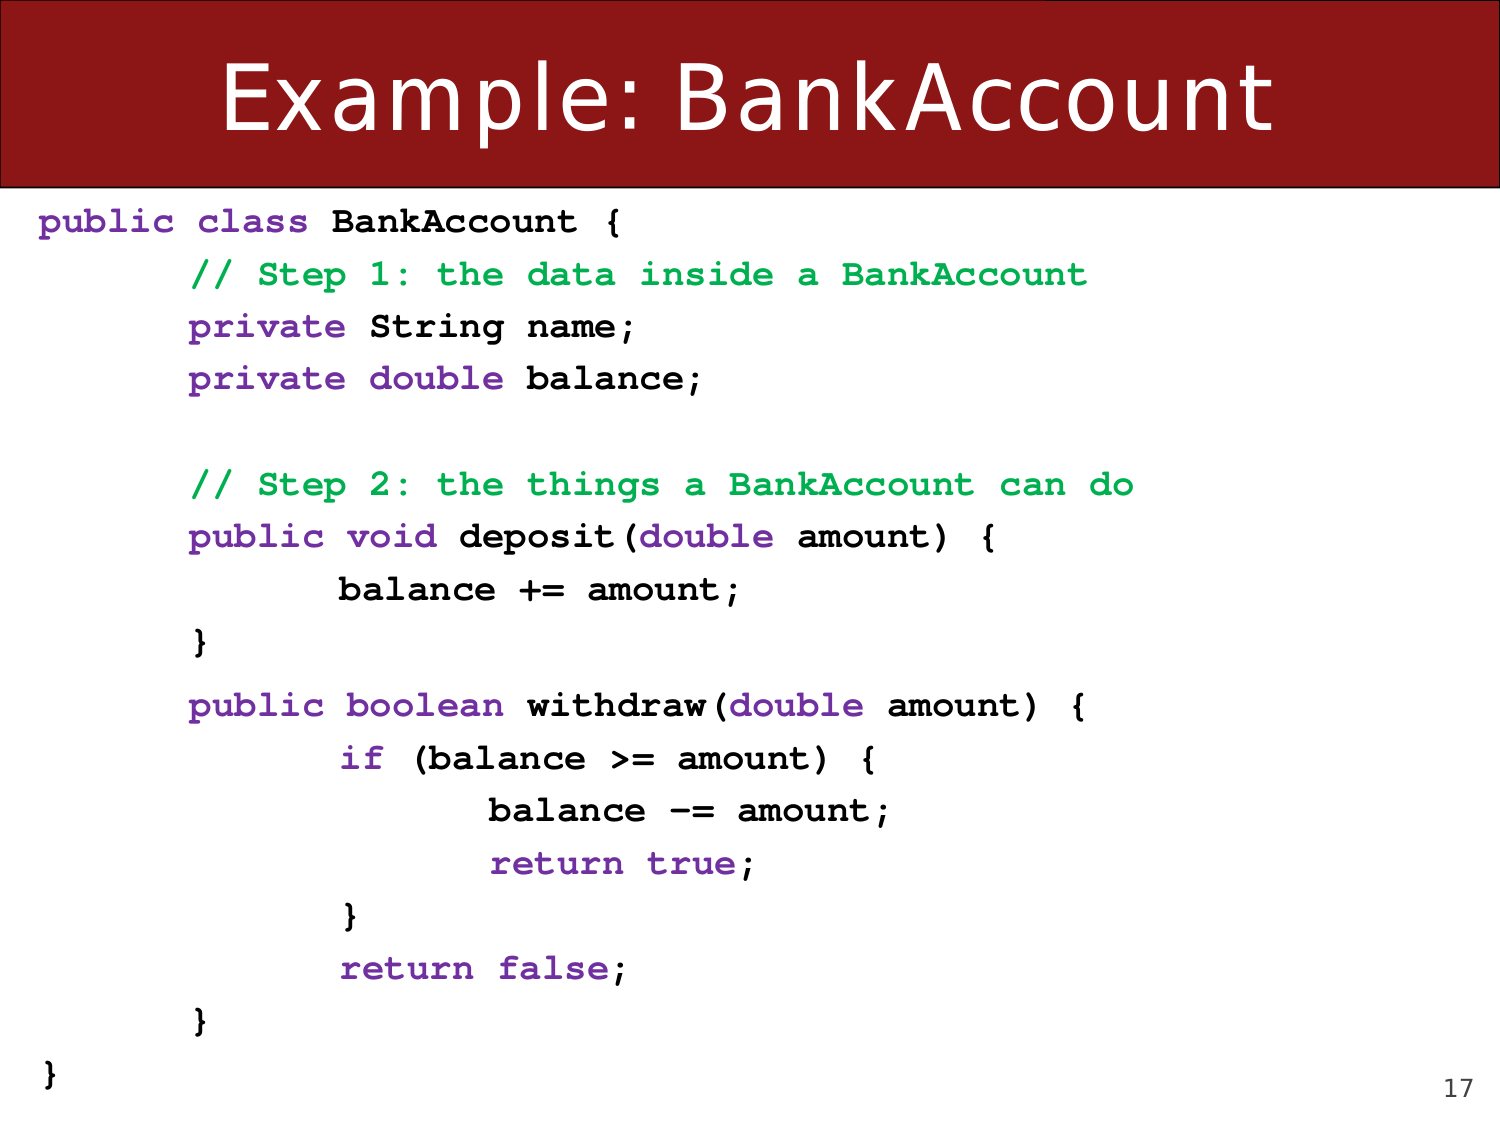

# Example: BankAccount
public class BankAccount {
	// Step 1: the data inside a BankAccount
	private String name;
	private double balance;

	// Step 2: the things a BankAccount can do
	public void deposit(double amount) {
		balance += amount;
	}

	public boolean withdraw(double amount) {
		if (balance >= amount) {
			balance -= amount;
			return true;
		}
		return false;
	}
}